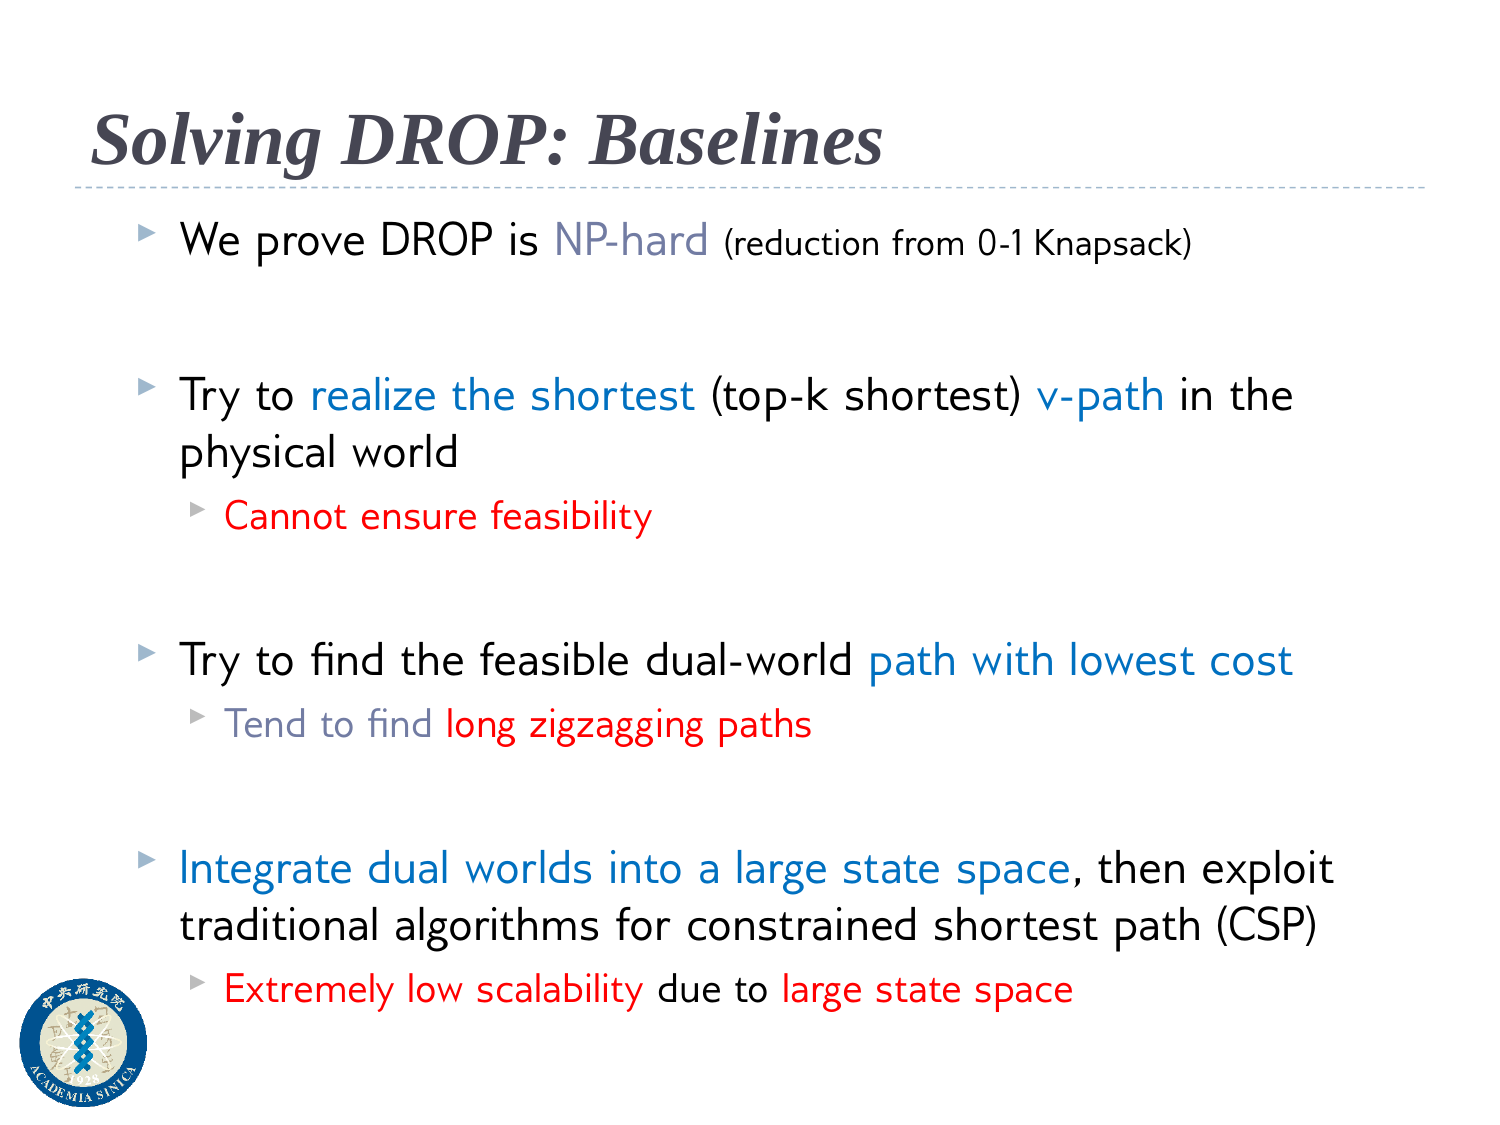

# Solving DROP: Baselines
We prove DROP is NP-hard (reduction from 0-1 Knapsack)

Try to realize the shortest (top-k shortest) v-path in the physical world
Cannot ensure feasibility

Try to find the feasible dual-world path with lowest cost
Tend to find long zigzagging paths

Integrate dual worlds into a large state space, then exploit traditional algorithms for constrained shortest path (CSP)
Extremely low scalability due to large state space